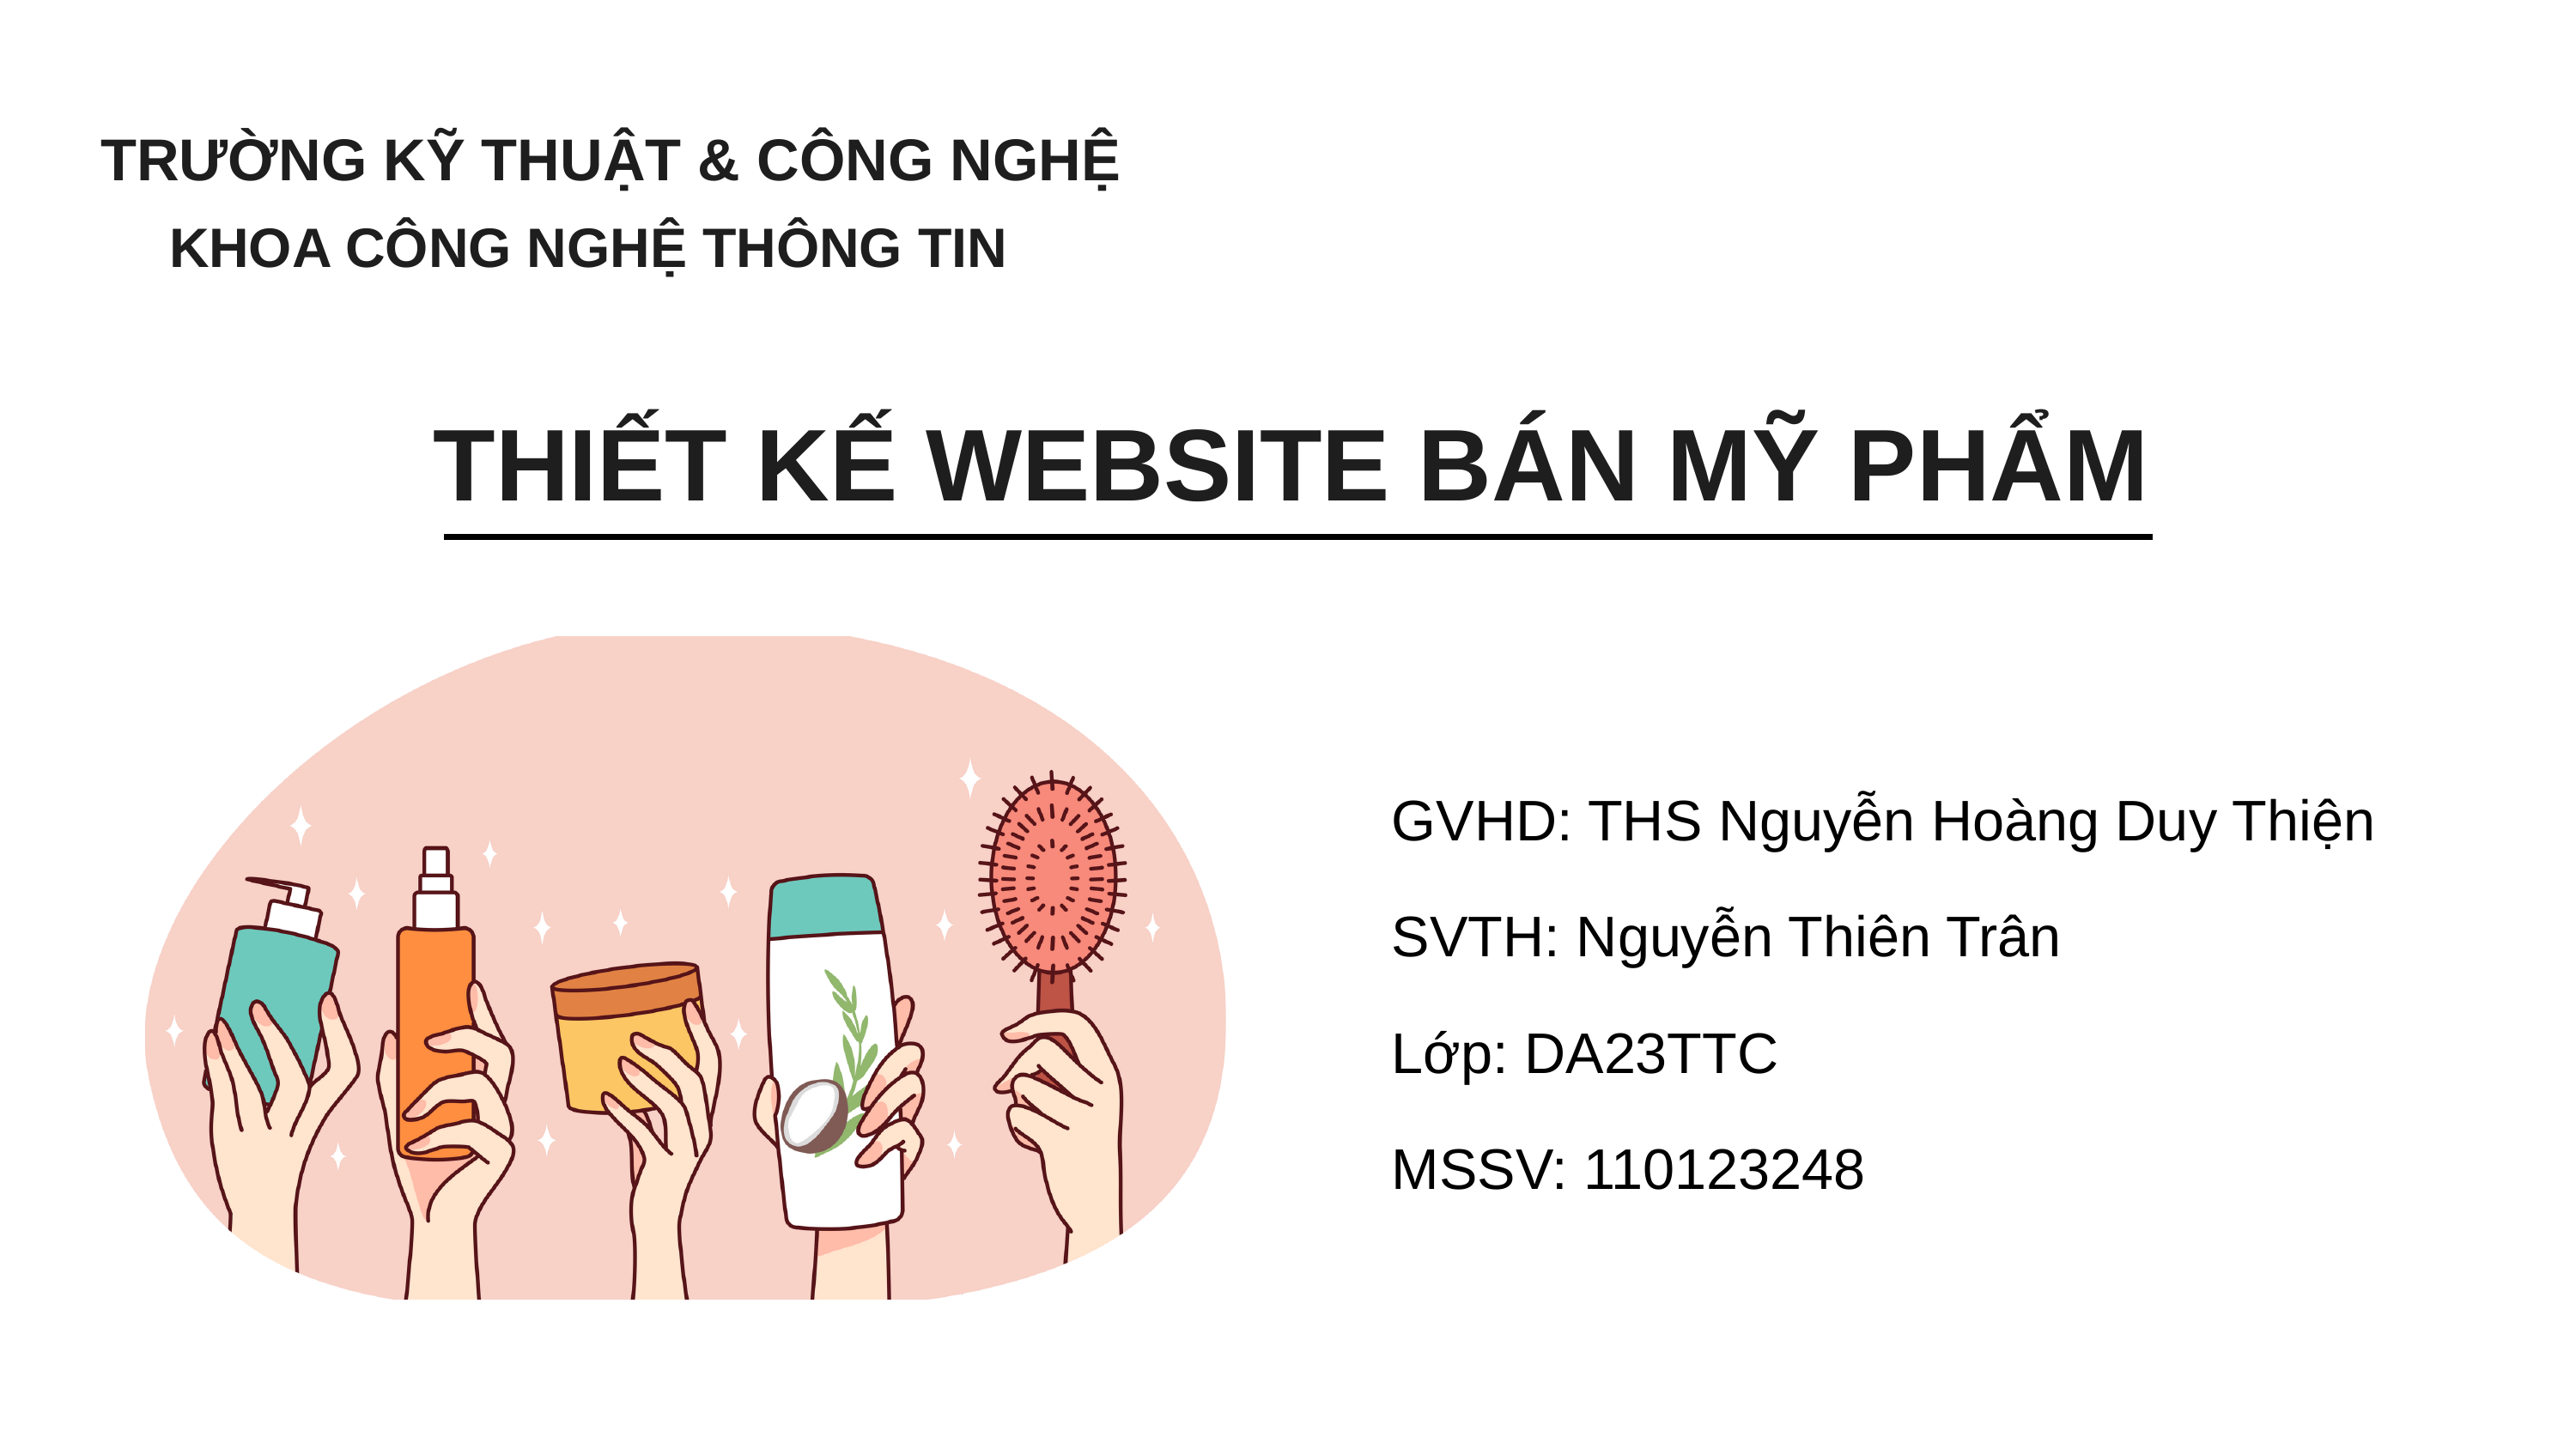

TRƯỜNG KỸ THUẬT & CÔNG NGHỆ
KHOA CÔNG NGHỆ THÔNG TIN
THIẾT KẾ WEBSITE BÁN MỸ PHẨM

GVHD: THS Nguyễn Hoàng Duy Thiện
SVTH: Nguyễn Thiên Trân
Lớp: DA23TTC
MSSV: 110123248